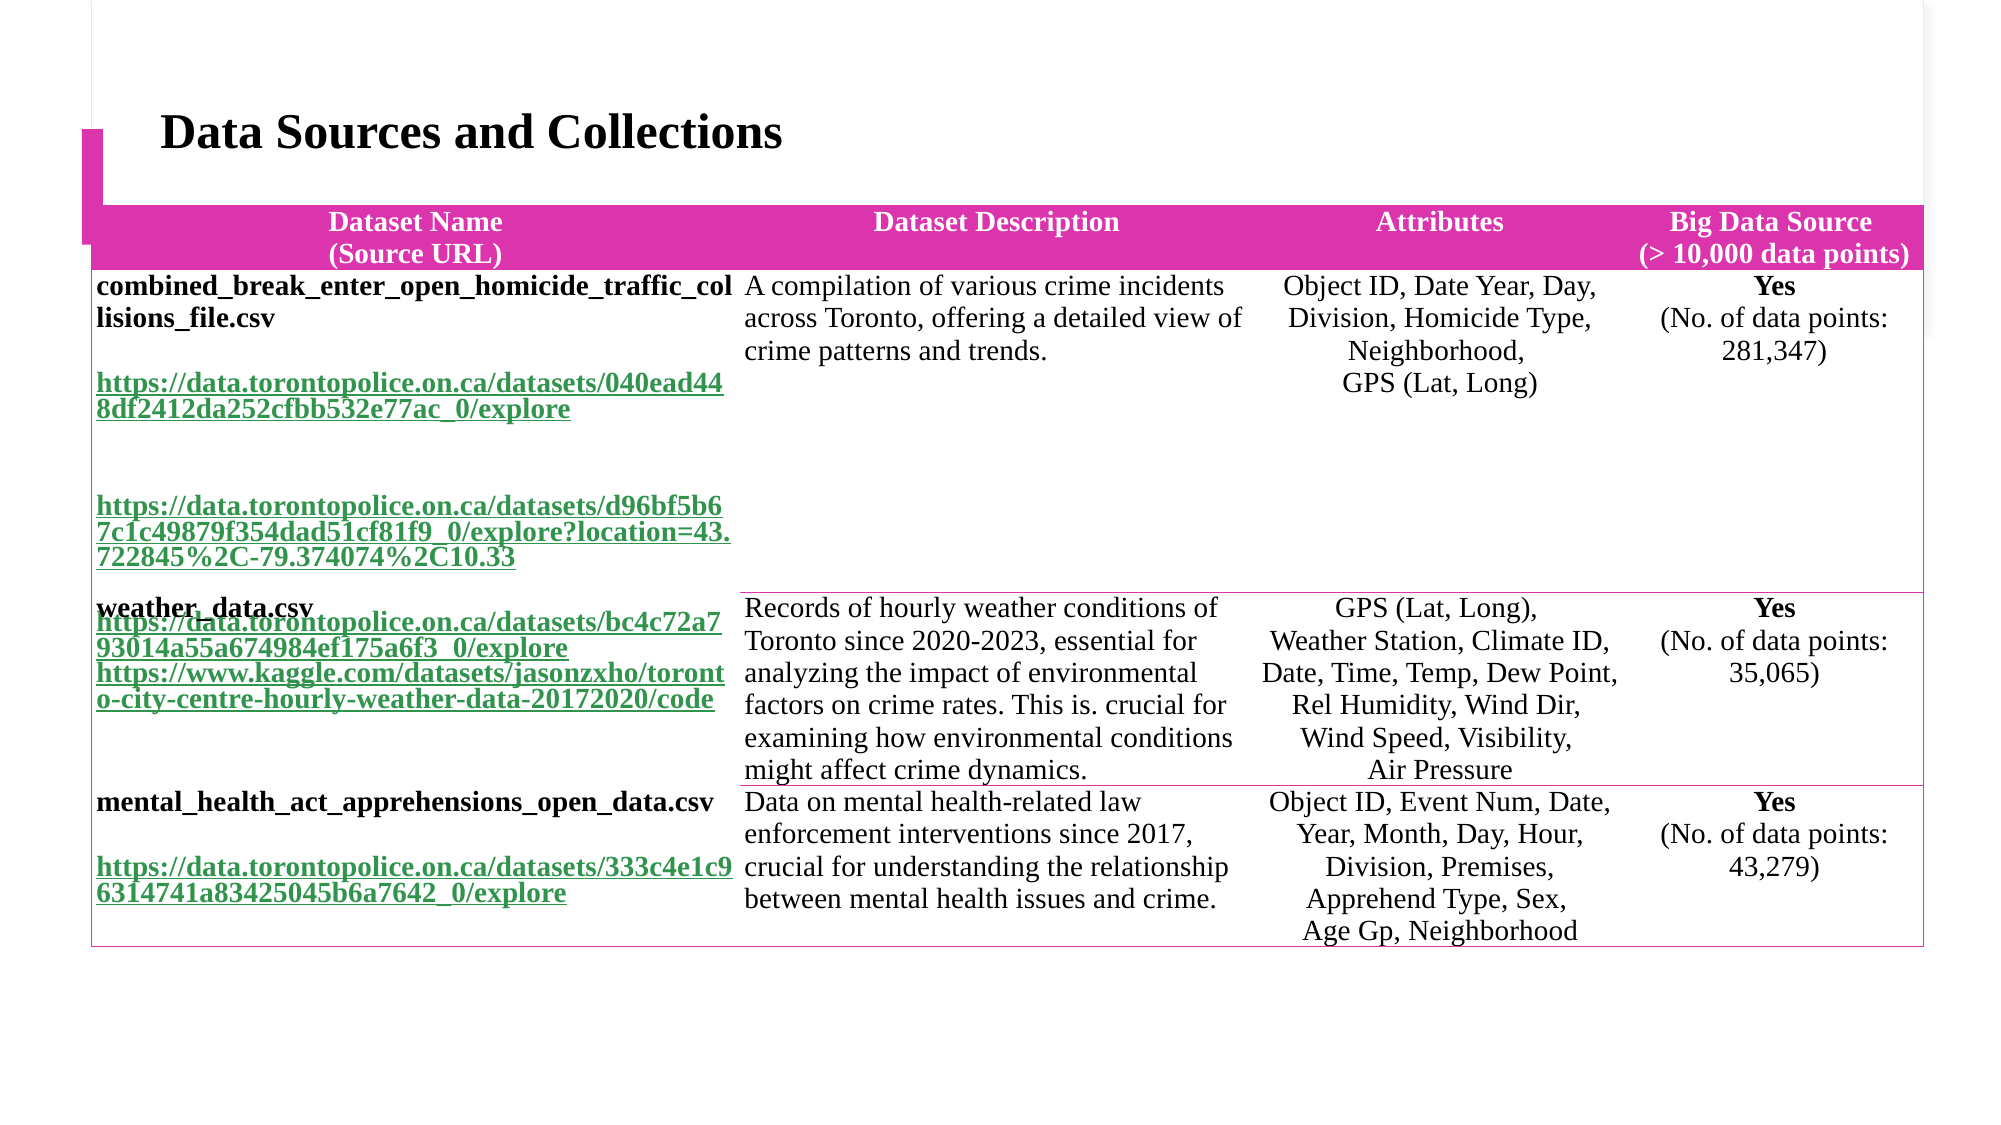

Data Sources and Collections
| Dataset Name (Source URL) | Dataset Description | Attributes | Big Data Source (> 10,000 data points) |
| --- | --- | --- | --- |
| combined\_break\_enter\_open\_homicide\_traffic\_collisions\_file.csv   https://data.torontopolice.on.ca/datasets/040ead448df2412da252cfbb532e77ac\_0/explore   https://data.torontopolice.on.ca/datasets/d96bf5b67c1c49879f354dad51cf81f9\_0/explore?location=43.722845%2C-79.374074%2C10.33   https://data.torontopolice.on.ca/datasets/bc4c72a793014a55a674984ef175a6f3\_0/explore | A compilation of various crime incidents across Toronto, offering a detailed view of crime patterns and trends. | Object ID, Date Year, Day, Division, Homicide Type, Neighborhood, GPS (Lat, Long) | Yes (No. of data points: 281,347) |
| weather\_data.csv https://www.kaggle.com/datasets/jasonzxho/toronto-city-centre-hourly-weather-data-20172020/code | Records of hourly weather conditions of Toronto since 2020-2023, essential for analyzing the impact of environmental factors on crime rates. This is. crucial for examining how environmental conditions might affect crime dynamics. | GPS (Lat, Long), Weather Station, Climate ID, Date, Time, Temp, Dew Point, Rel Humidity, Wind Dir, Wind Speed, Visibility, Air Pressure | Yes (No. of data points: 35,065) |
| mental\_health\_act\_apprehensions\_open\_data.csv https://data.torontopolice.on.ca/datasets/333c4e1c96314741a83425045b6a7642\_0/explore | Data on mental health-related law enforcement interventions since 2017, crucial for understanding the relationship between mental health issues and crime. | Object ID, Event Num, Date, Year, Month, Day, Hour, Division, Premises, Apprehend Type, Sex, Age Gp, Neighborhood | Yes (No. of data points: 43,279) |